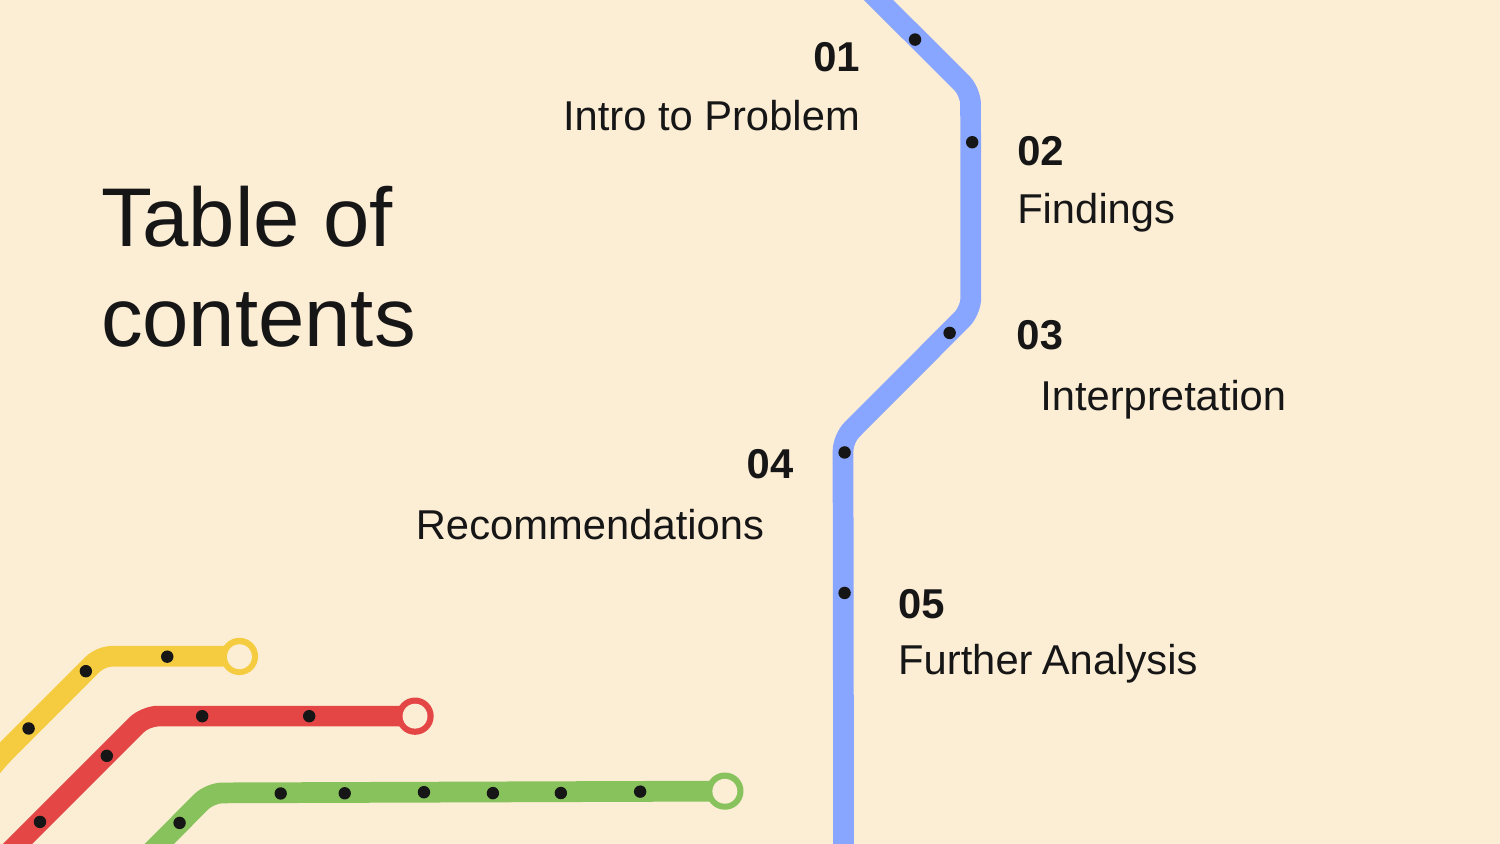

01

Intro to Problem
02

# Table of contents
Findings
03

Interpretation
04

Recommendations
05

Further Analysis